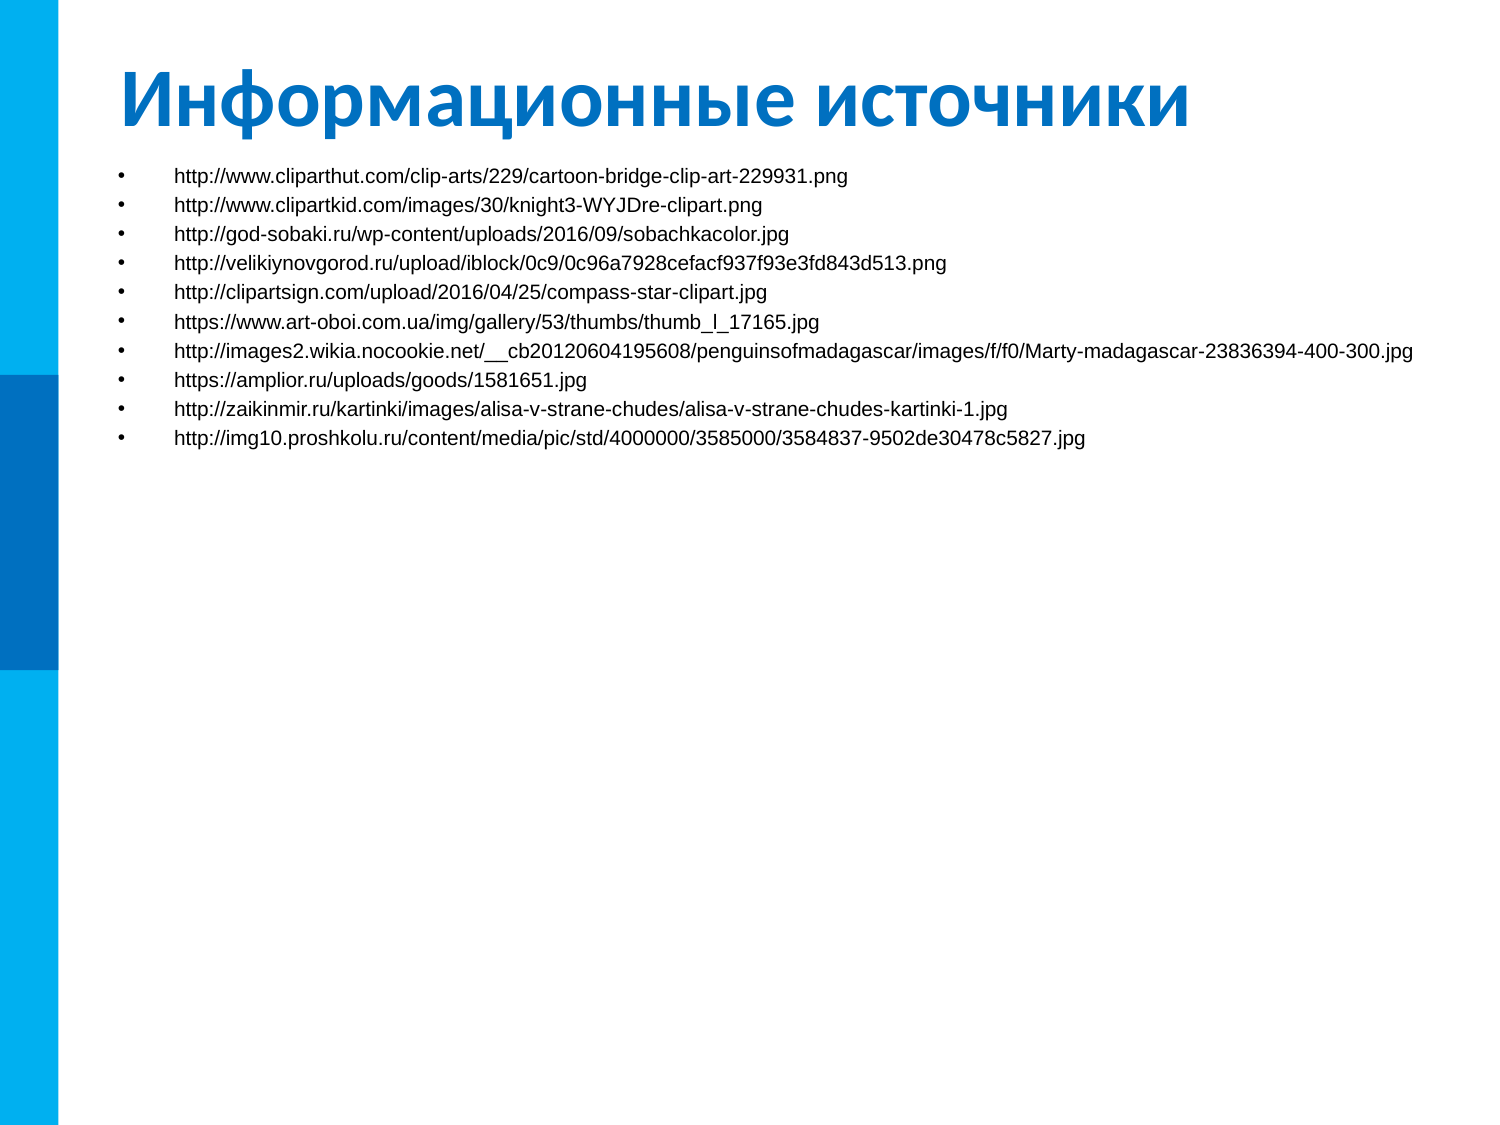

# Информационные источники
http://www.cliparthut.com/clip-arts/229/cartoon-bridge-clip-art-229931.png
http://www.clipartkid.com/images/30/knight3-WYJDre-clipart.png
http://god-sobaki.ru/wp-content/uploads/2016/09/sobachkacolor.jpg
http://velikiynovgorod.ru/upload/iblock/0c9/0c96a7928cefacf937f93e3fd843d513.png
http://clipartsign.com/upload/2016/04/25/compass-star-clipart.jpg
https://www.art-oboi.com.ua/img/gallery/53/thumbs/thumb_l_17165.jpg
http://images2.wikia.nocookie.net/__cb20120604195608/penguinsofmadagascar/images/f/f0/Marty-madagascar-23836394-400-300.jpg
https://amplior.ru/uploads/goods/1581651.jpg
http://zaikinmir.ru/kartinki/images/alisa-v-strane-chudes/alisa-v-strane-chudes-kartinki-1.jpg
http://img10.proshkolu.ru/content/media/pic/std/4000000/3585000/3584837-9502de30478c5827.jpg